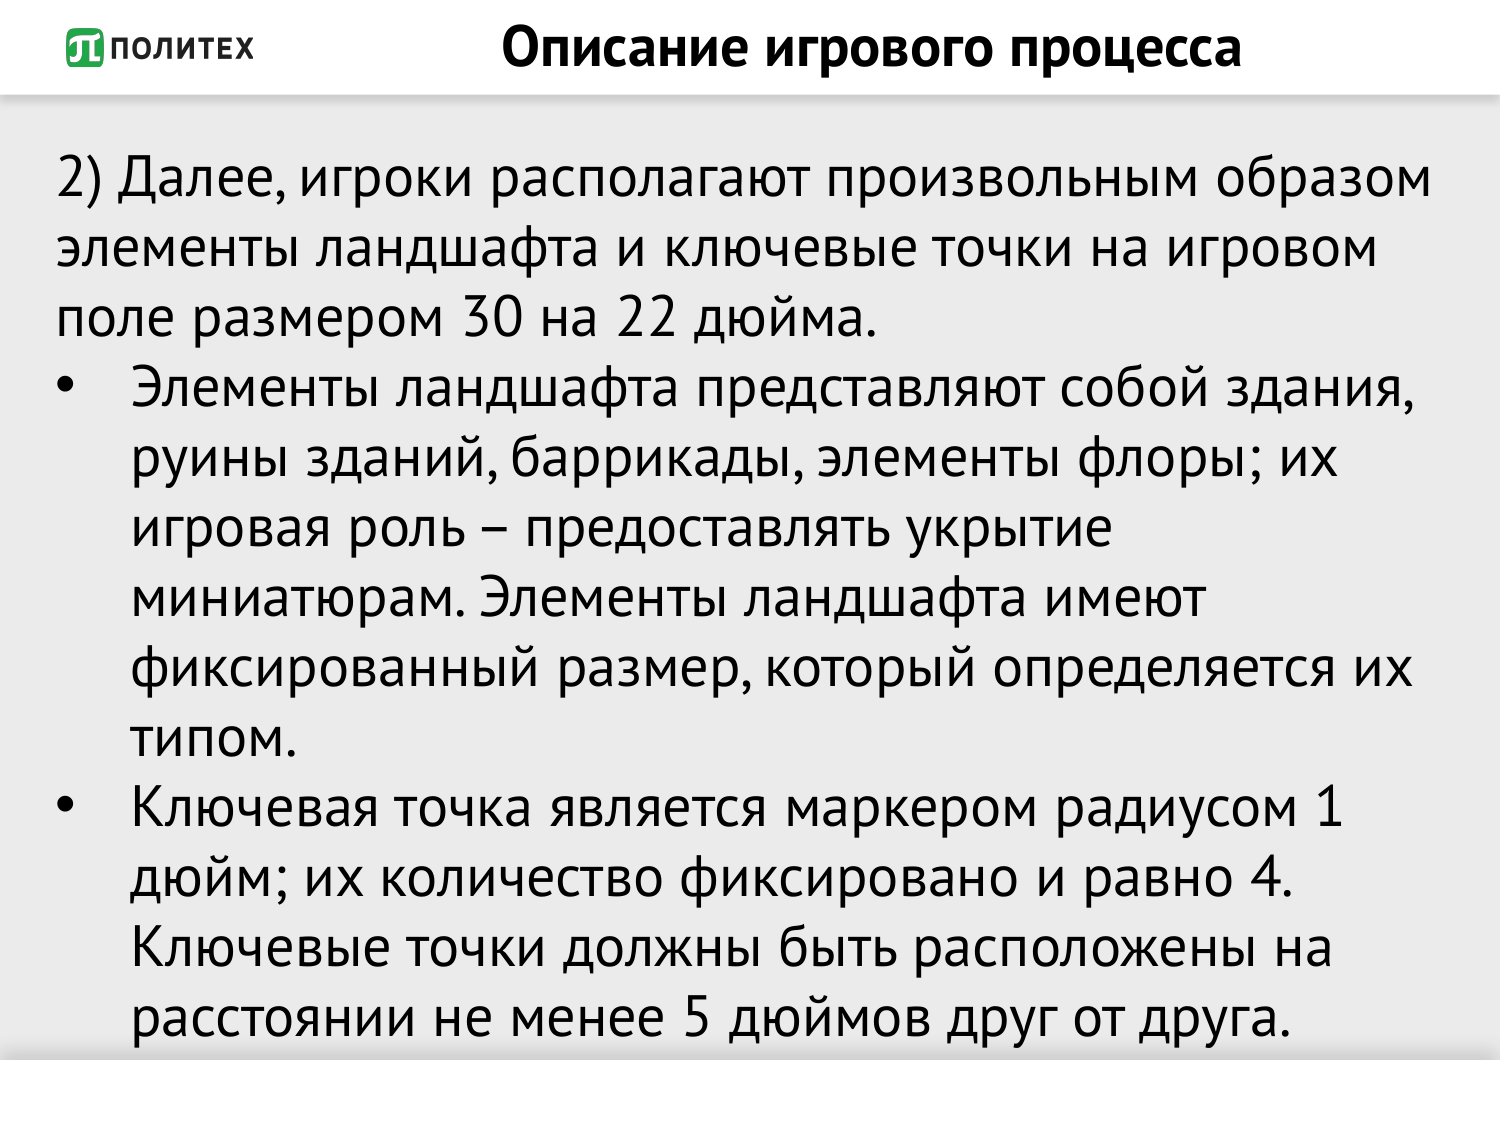

# Описание игрового процесса
2) Далее, игроки располагают произвольным образом элементы ландшафта и ключевые точки на игровом поле размером 30 на 22 дюйма.
Элементы ландшафта представляют собой здания, руины зданий, баррикады, элементы флоры; их игровая роль – предоставлять укрытие миниатюрам. Элементы ландшафта имеют фиксированный размер, который определяется их типом.
Ключевая точка является маркером радиусом 1 дюйм; их количество фиксировано и равно 4. Ключевые точки должны быть расположены на расстоянии не менее 5 дюймов друг от друга.